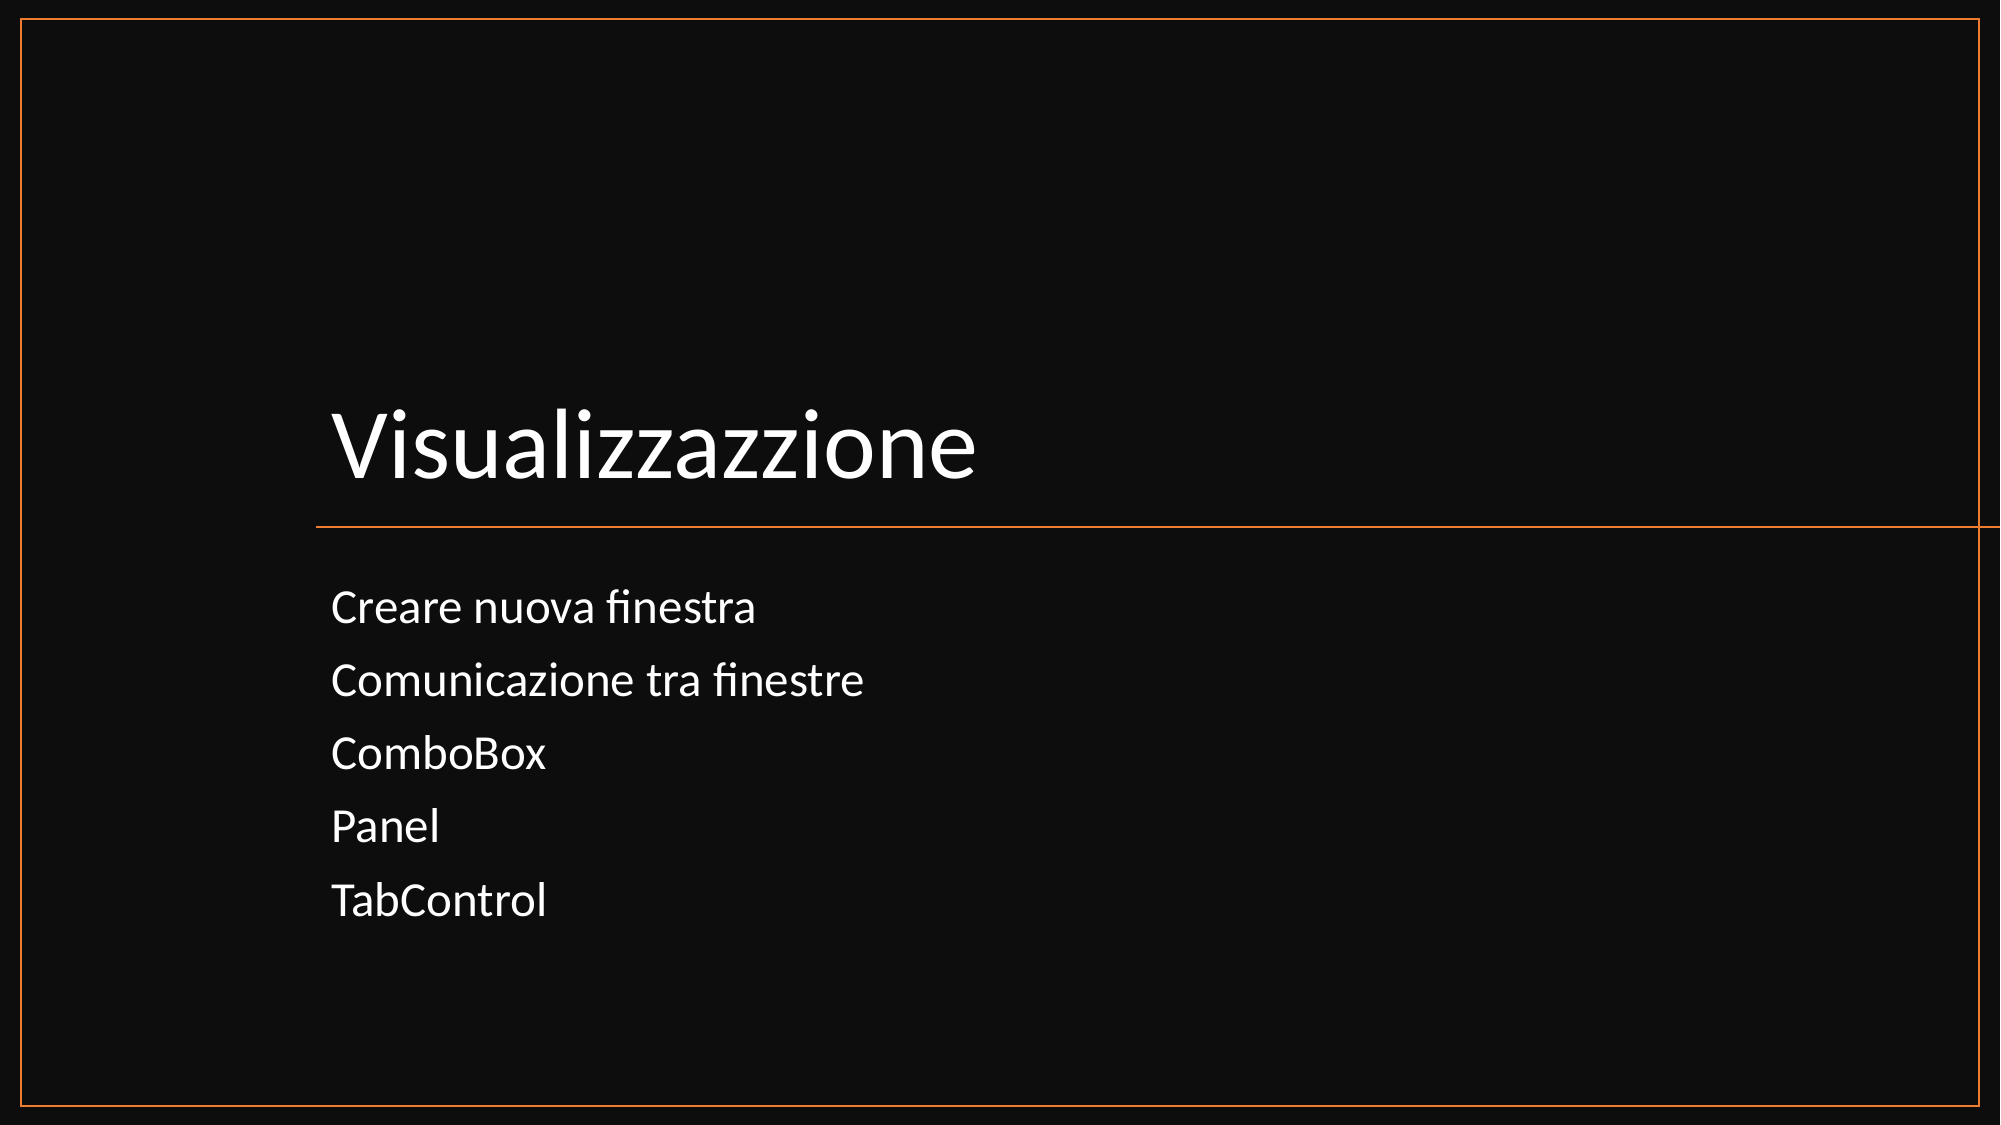

# Visualizzazzione
Creare nuova finestra
Comunicazione tra finestre
ComboBox
Panel
TabControl